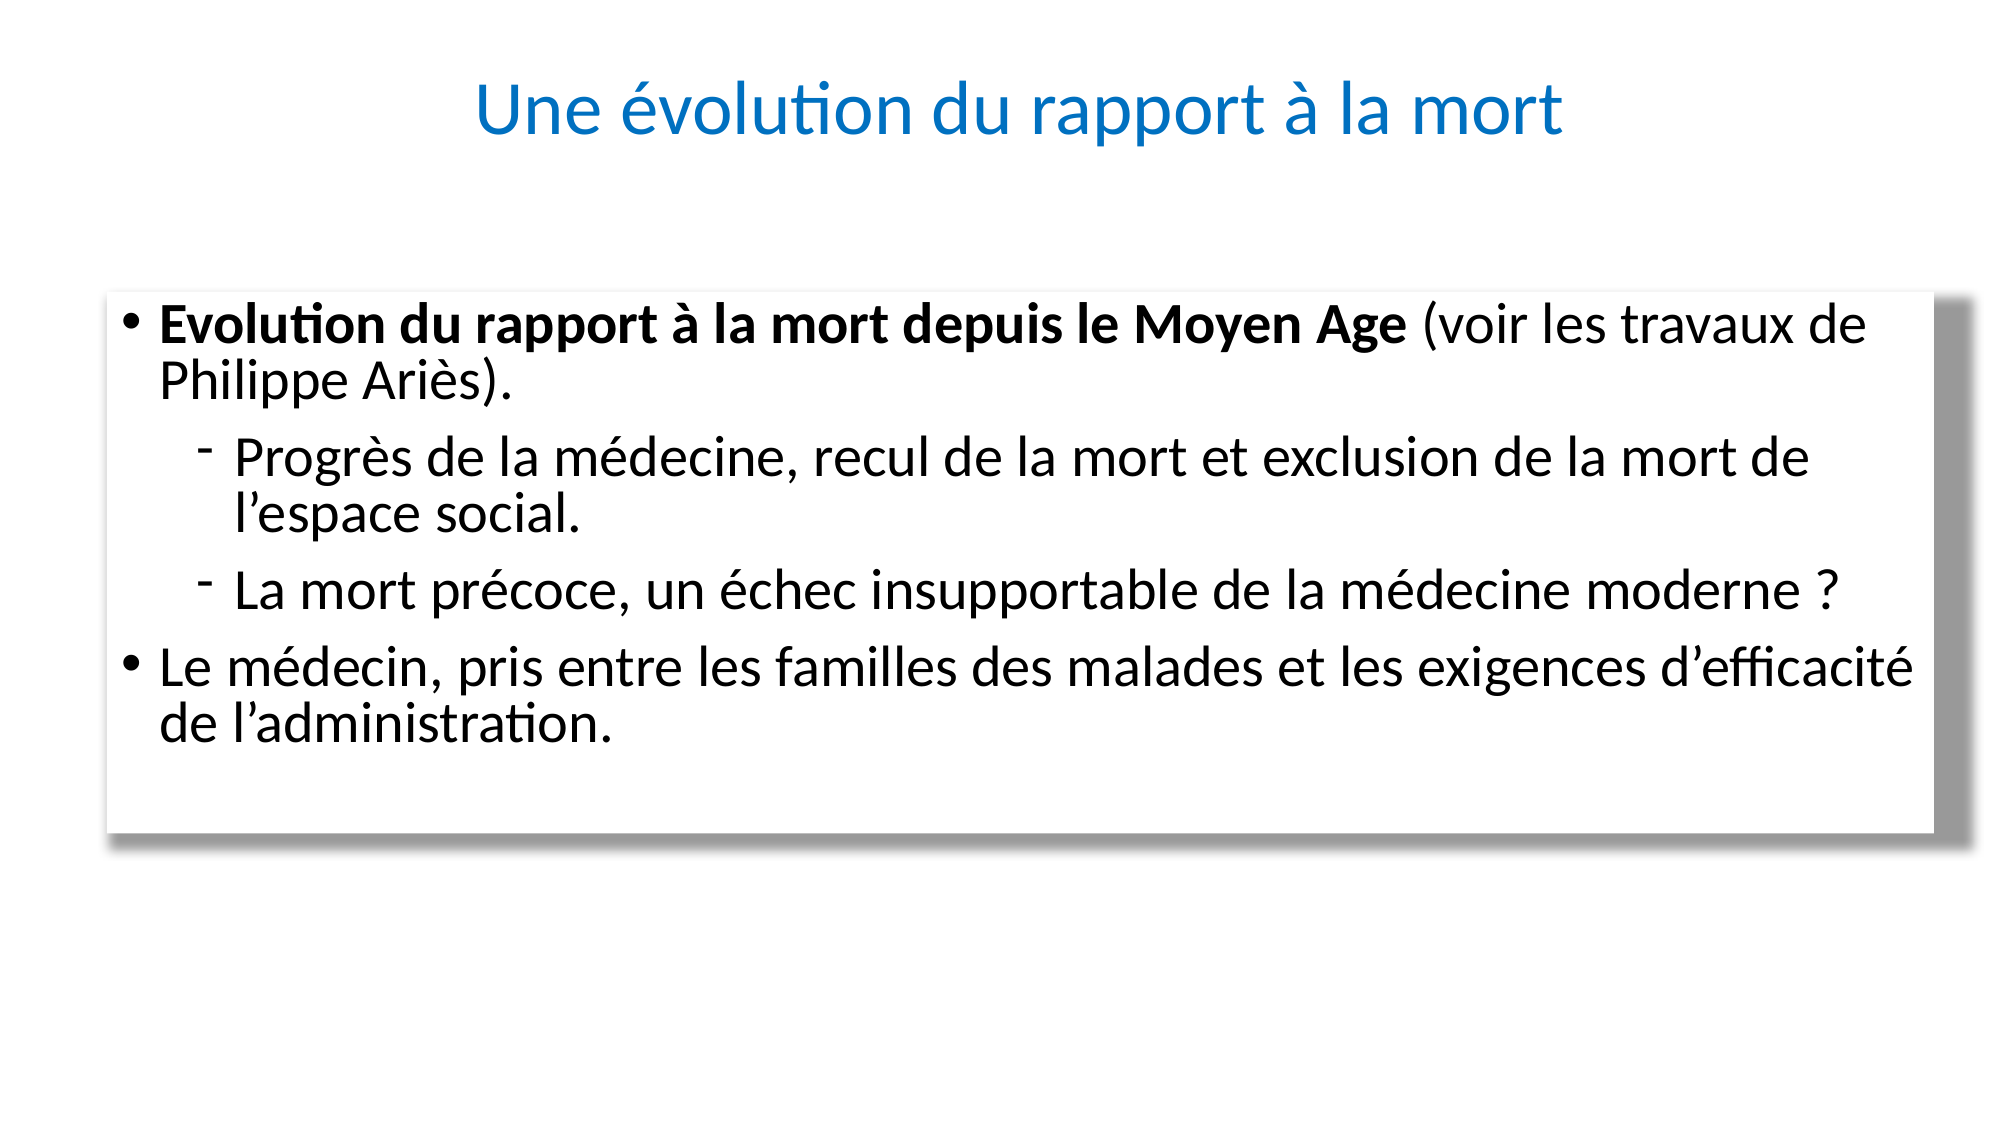

# Une évolution du rapport à la mort
Evolution du rapport à la mort depuis le Moyen Age (voir les travaux de Philippe Ariès).
Progrès de la médecine, recul de la mort et exclusion de la mort de l’espace social.
La mort précoce, un échec insupportable de la médecine moderne ?
Le médecin, pris entre les familles des malades et les exigences d’efficacité de l’administration.